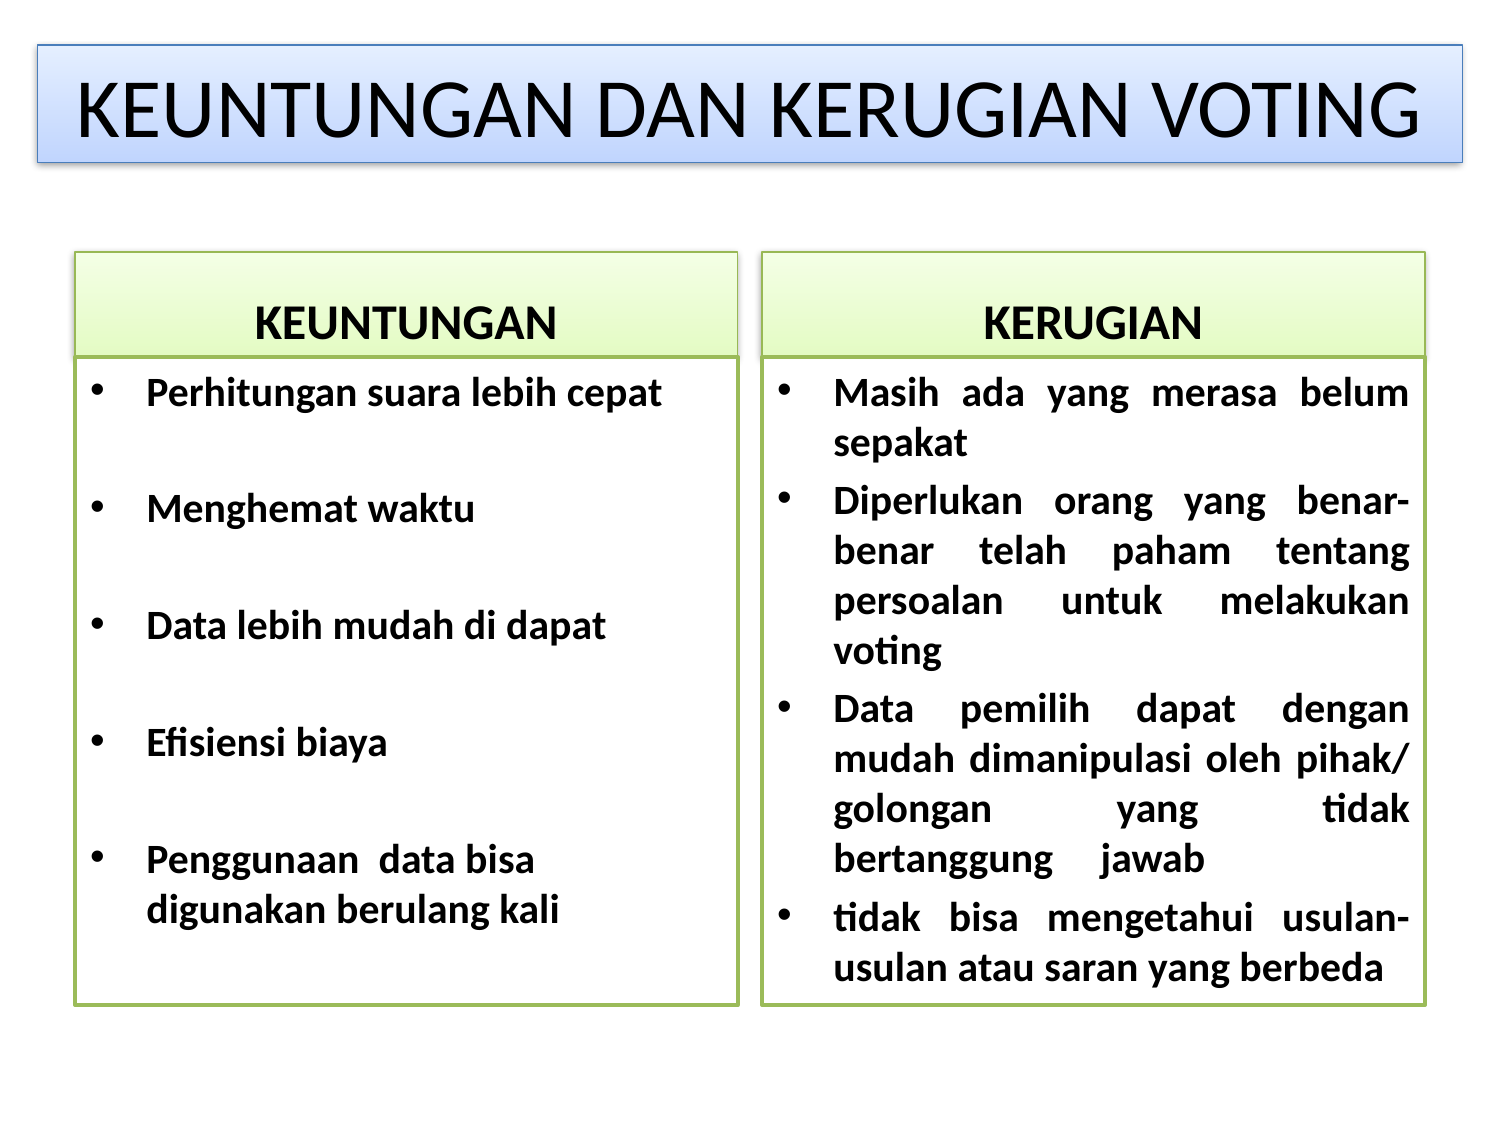

# KEUNTUNGAN DAN KERUGIAN VOTING
KEUNTUNGAN
KERUGIAN
Perhitungan suara lebih cepat

Menghemat waktu

Data lebih mudah di dapat

Efisiensi biaya

Penggunaan  data bisa digunakan berulang kali
Masih ada yang merasa belum sepakat
Diperlukan orang yang benar-benar telah paham tentang persoalan untuk melakukan voting
Data pemilih dapat dengan mudah dimanipulasi oleh pihak/ golongan yang tidak bertanggung     jawab
tidak bisa mengetahui usulan-usulan atau saran yang berbeda